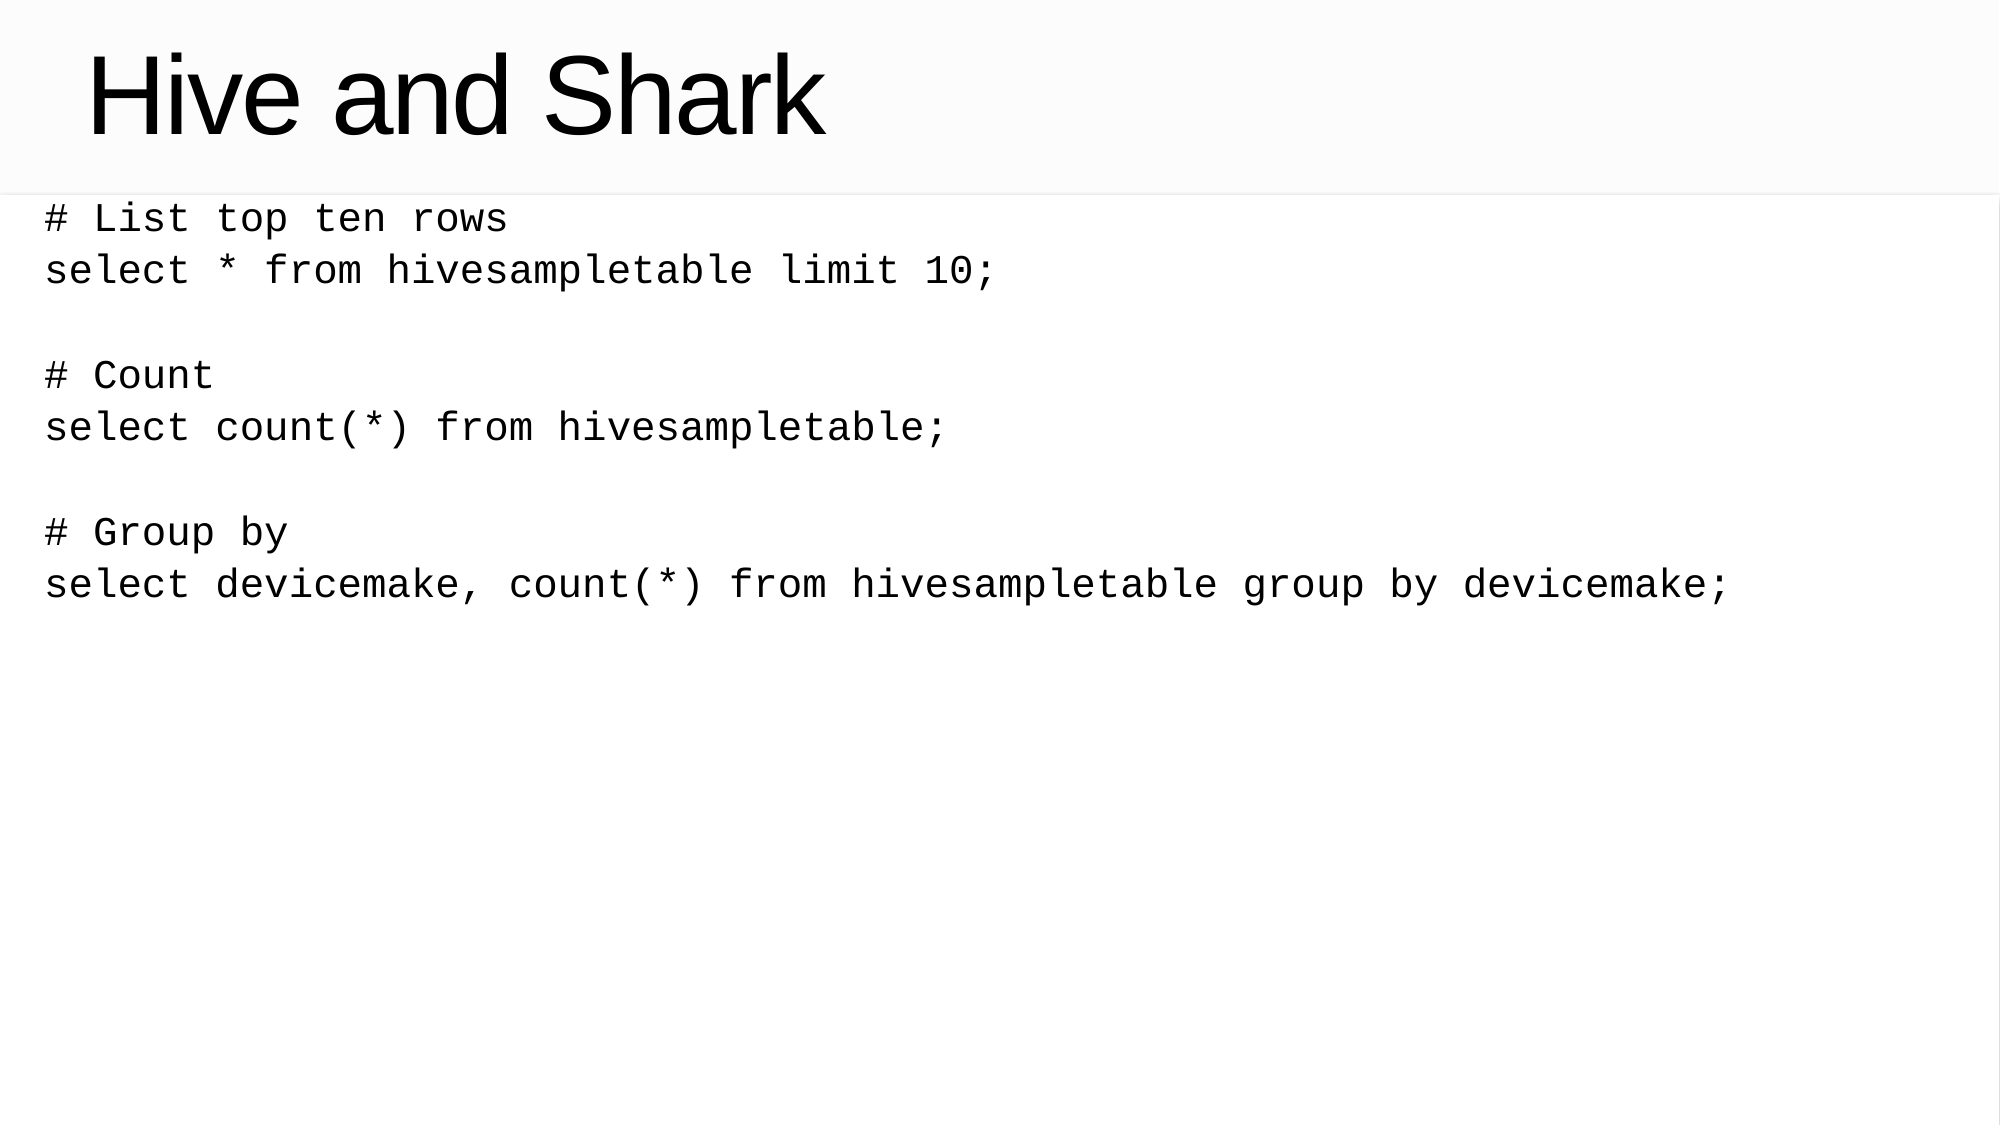

# Hive and Shark
# List top ten rows
select * from hivesampletable limit 10;

# Count
select count(*) from hivesampletable;

# Group by
select devicemake, count(*) from hivesampletable group by devicemake;